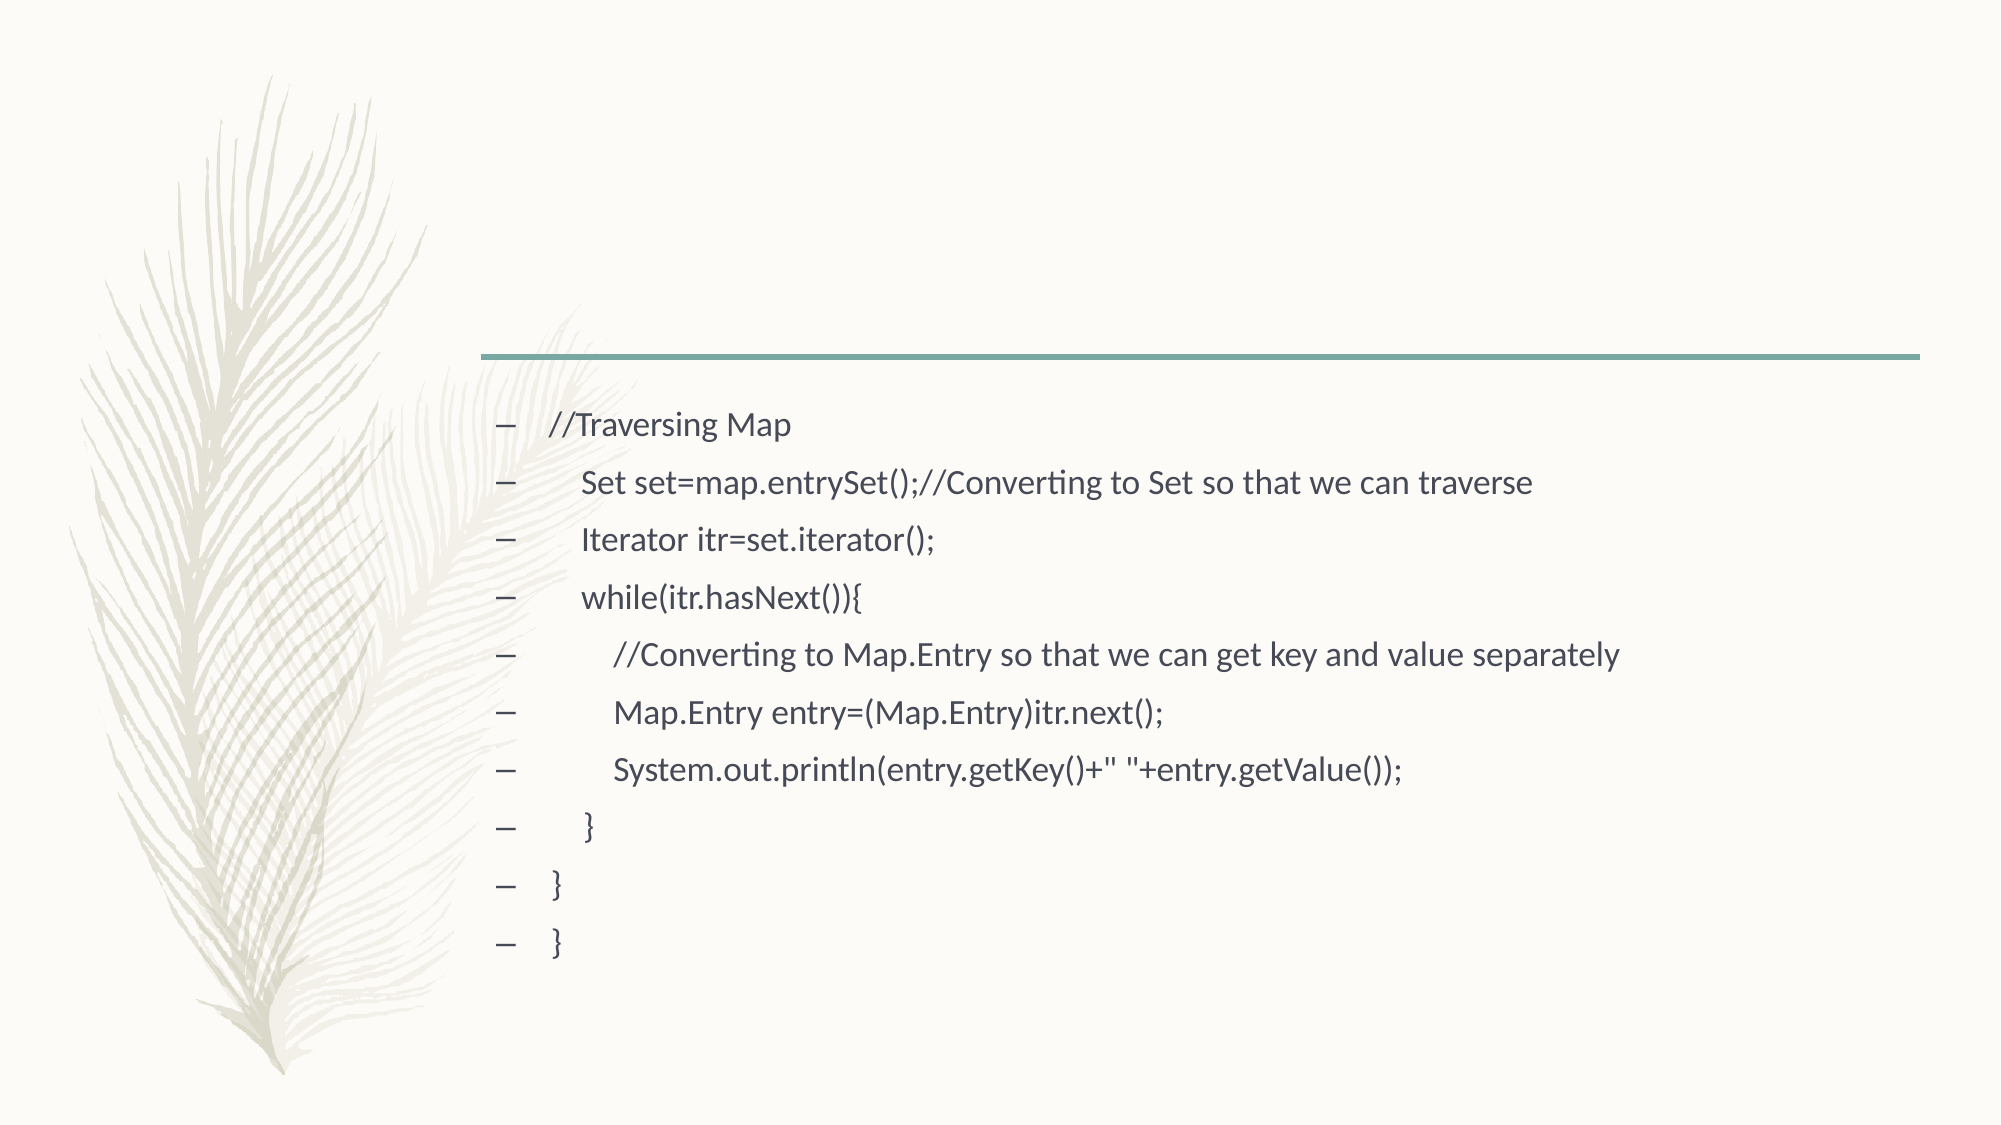

//Traversing Map
Set set=map.entrySet();//Converting to Set so that we can traverse
Iterator itr=set.iterator();
while(itr.hasNext()){
//Converting to Map.Entry so that we can get key and value separately
Map.Entry entry=(Map.Entry)itr.next();
System.out.println(entry.getKey()+" "+entry.getValue());
–	}
–	}
–	}